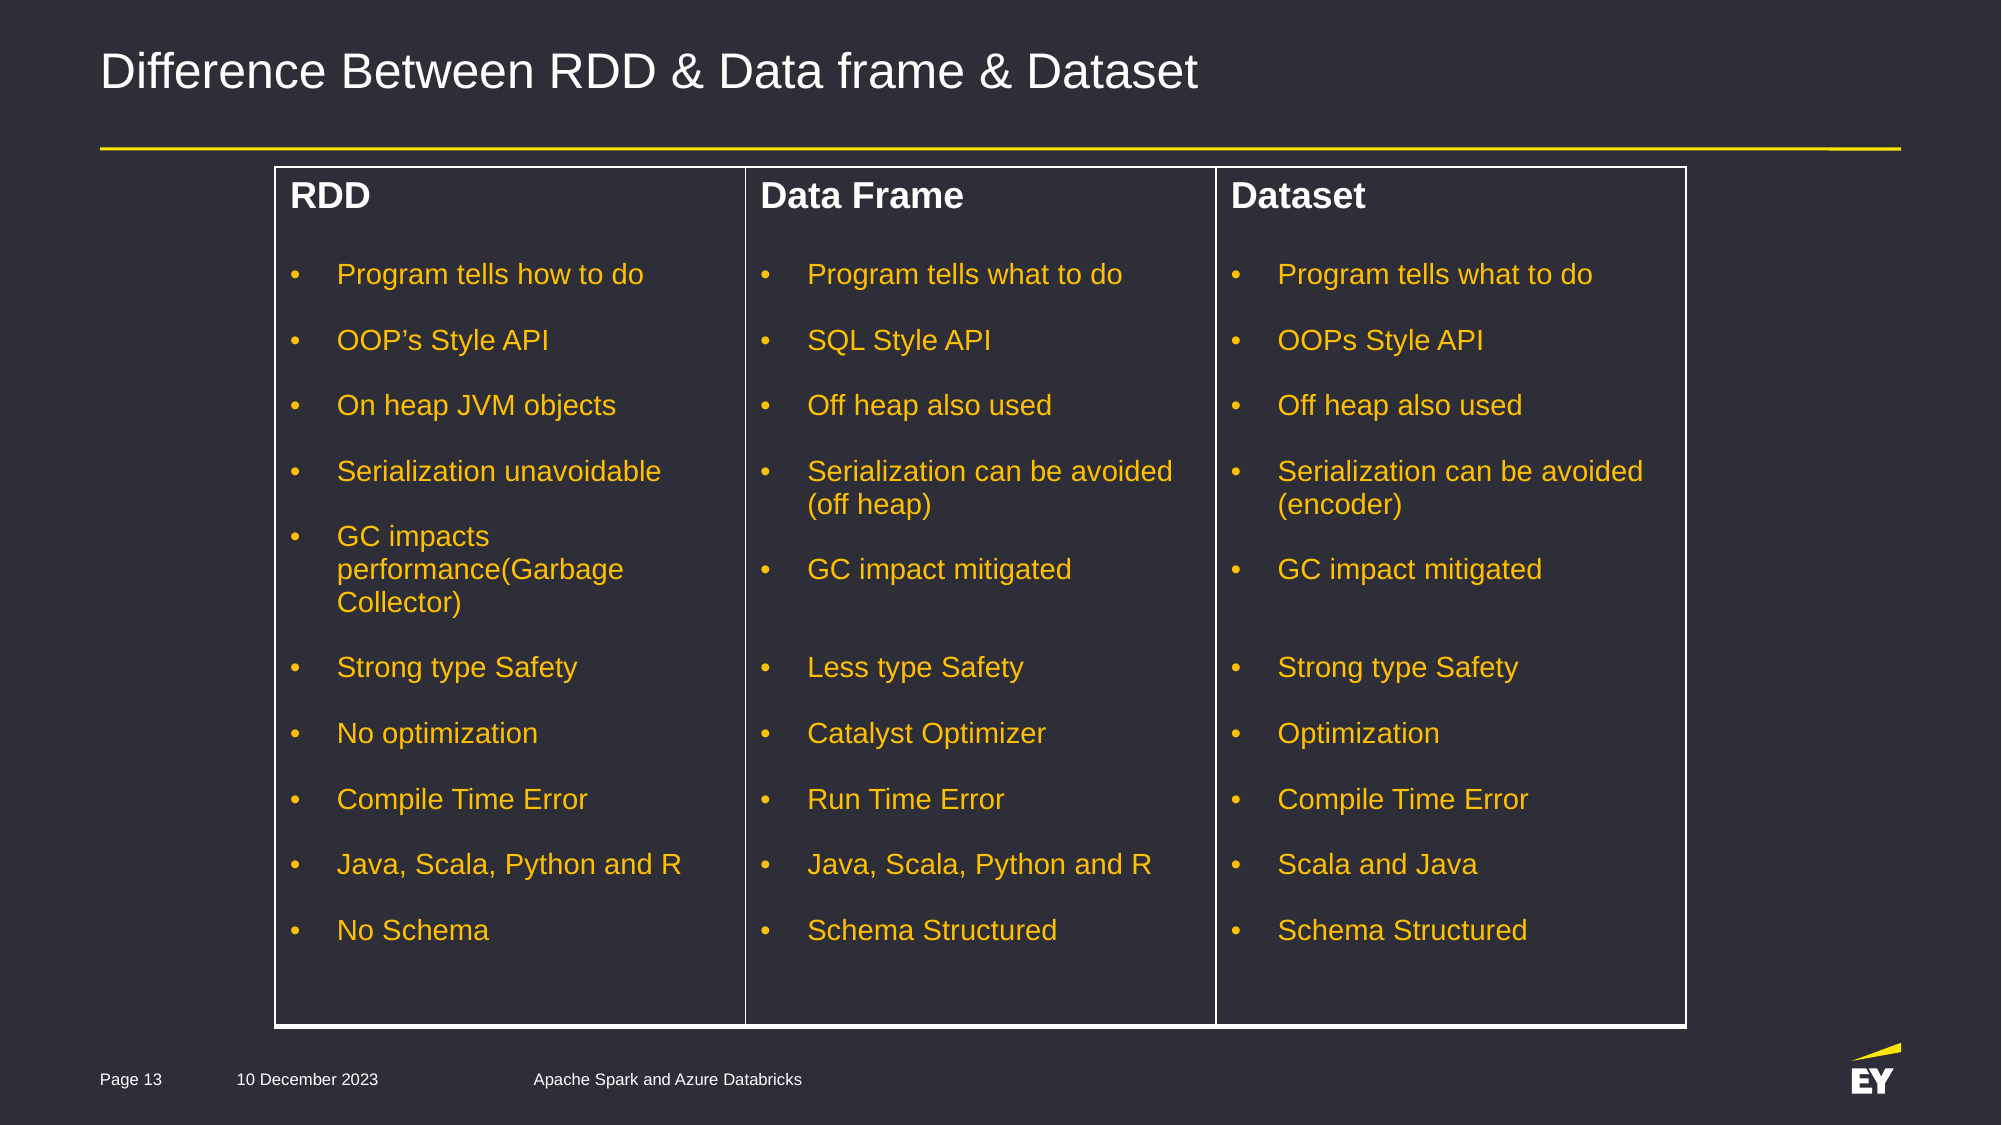

# Difference Between RDD & Data frame & Dataset
| RDD Program tells how to do OOP’s Style API On heap JVM objects Serialization unavoidable GC impacts performance(Garbage Collector) Strong type Safety No optimization Compile Time Error Java, Scala, Python and R No Schema | Data Frame Program tells what to do SQL Style API Off heap also used Serialization can be avoided (off heap) GC impact mitigated Less type Safety Catalyst Optimizer Run Time Error Java, Scala, Python and R Schema Structured | Dataset Program tells what to do OOPs Style API Off heap also used Serialization can be avoided (encoder) GC impact mitigated Strong type Safety Optimization Compile Time Error Scala and Java Schema Structured |
| --- | --- | --- |